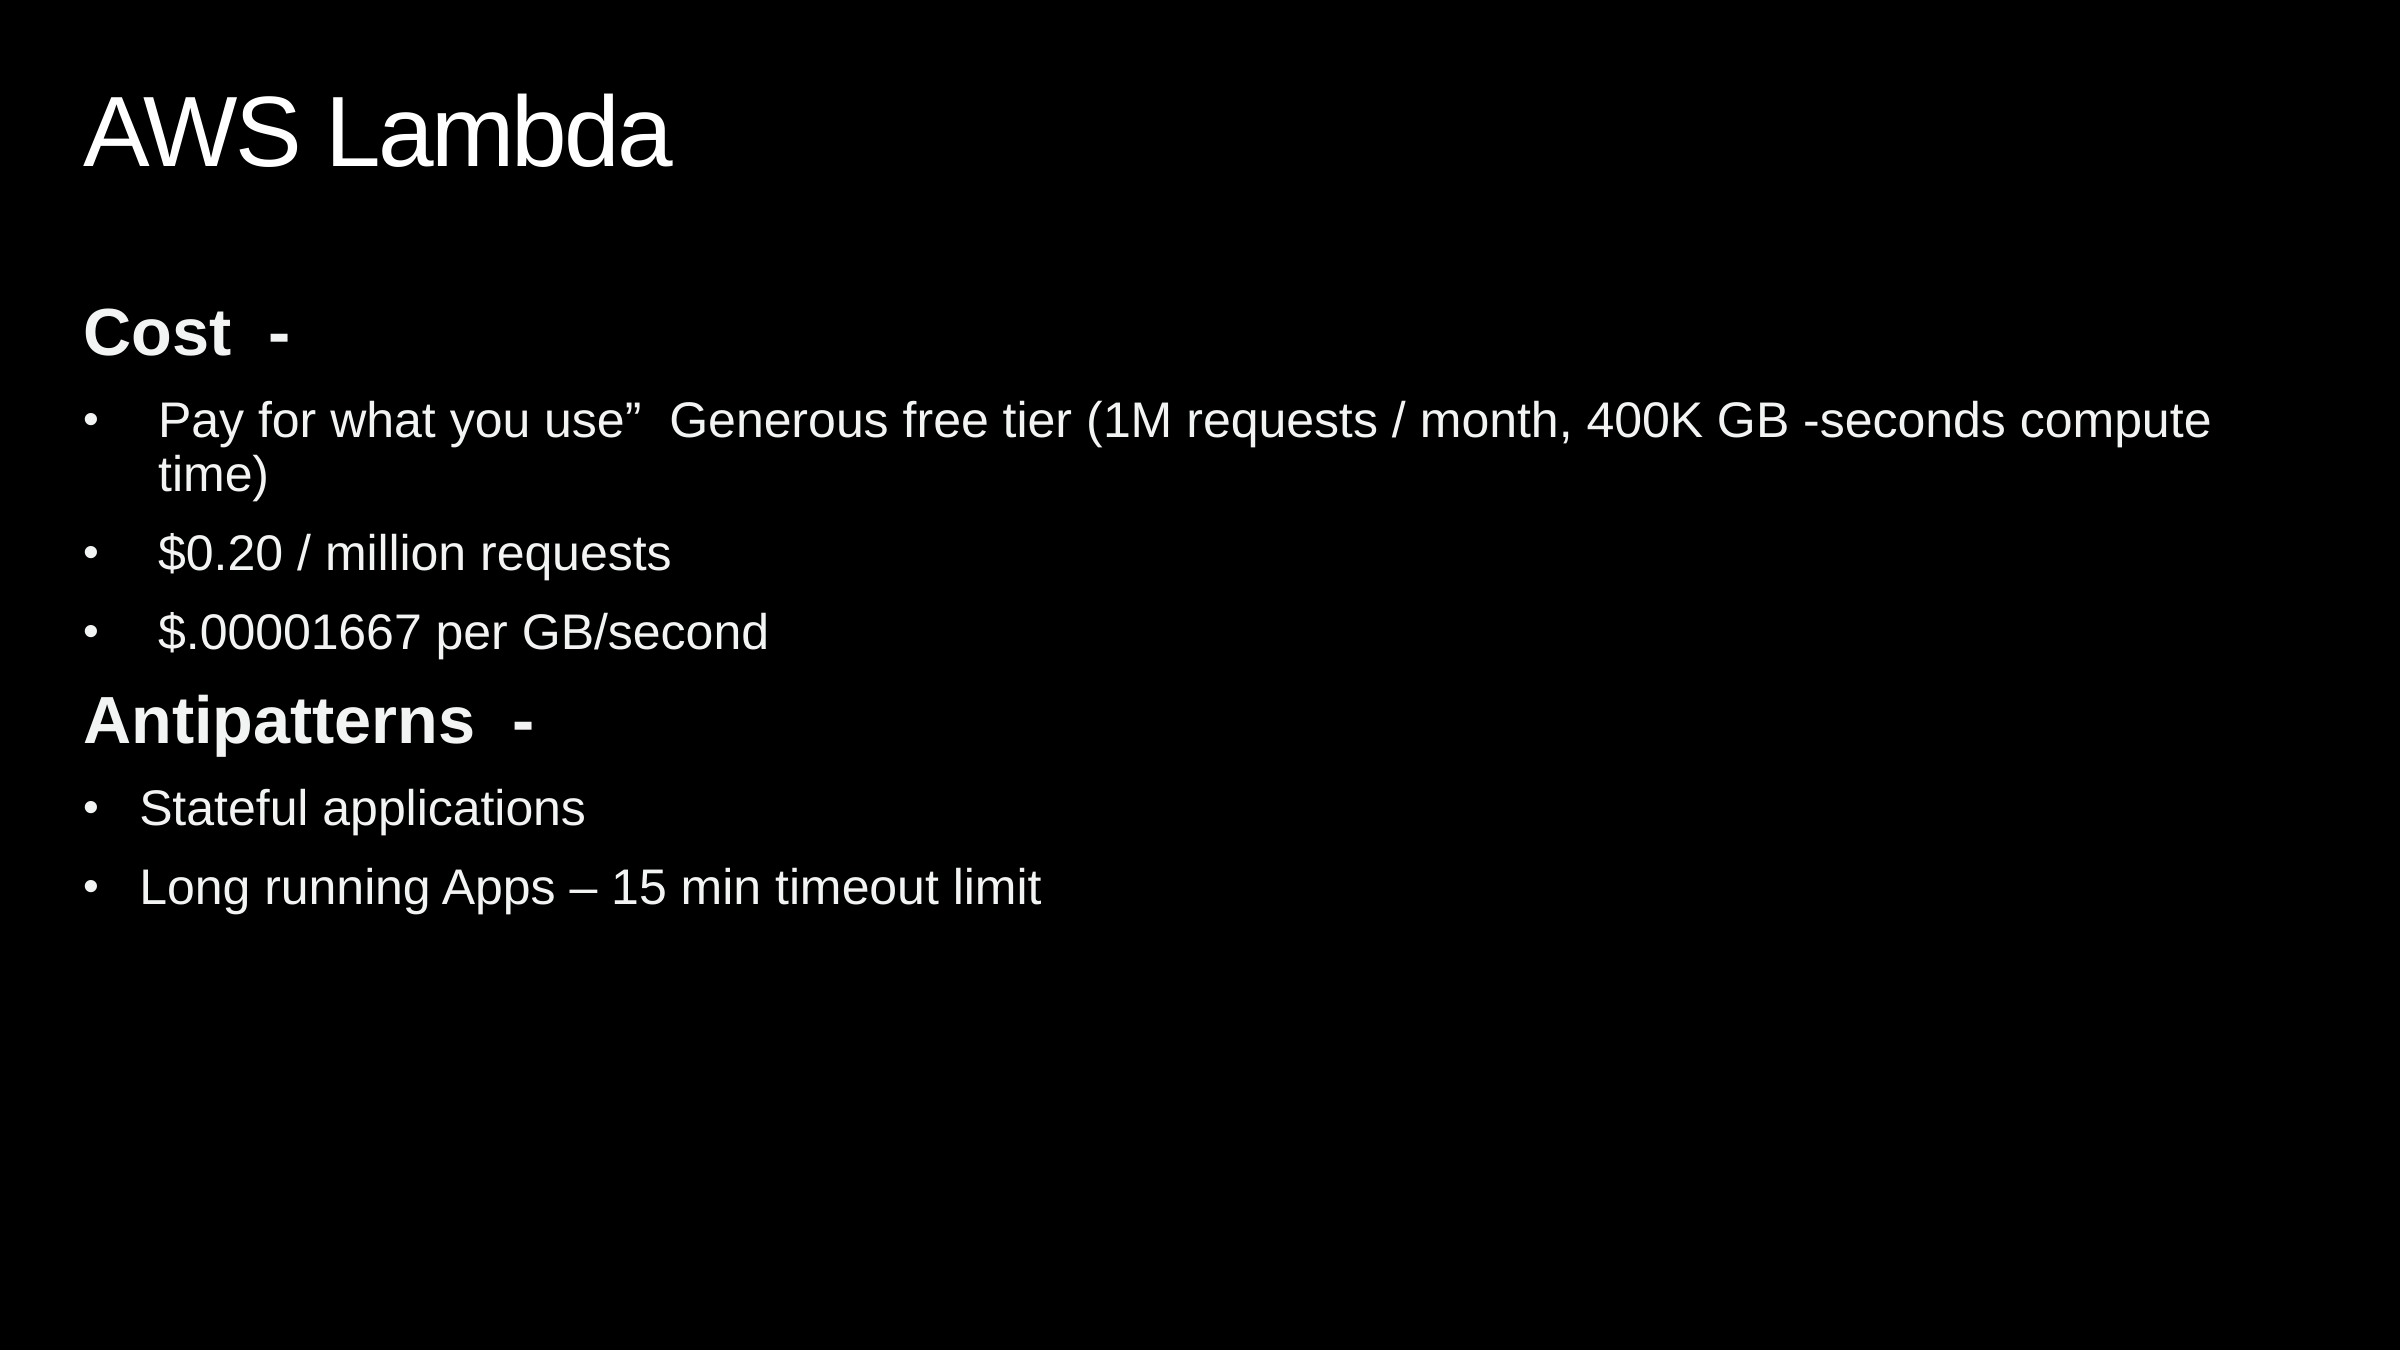

# AWS Lambda
Cost  -
Pay for what you use”  Generous free tier (1M requests / month, 400K GB -seconds compute time)
$0.20 / million requests
$.00001667 per GB/second
Antipatterns  -
Stateful applications
Long running Apps – 15 min timeout limit